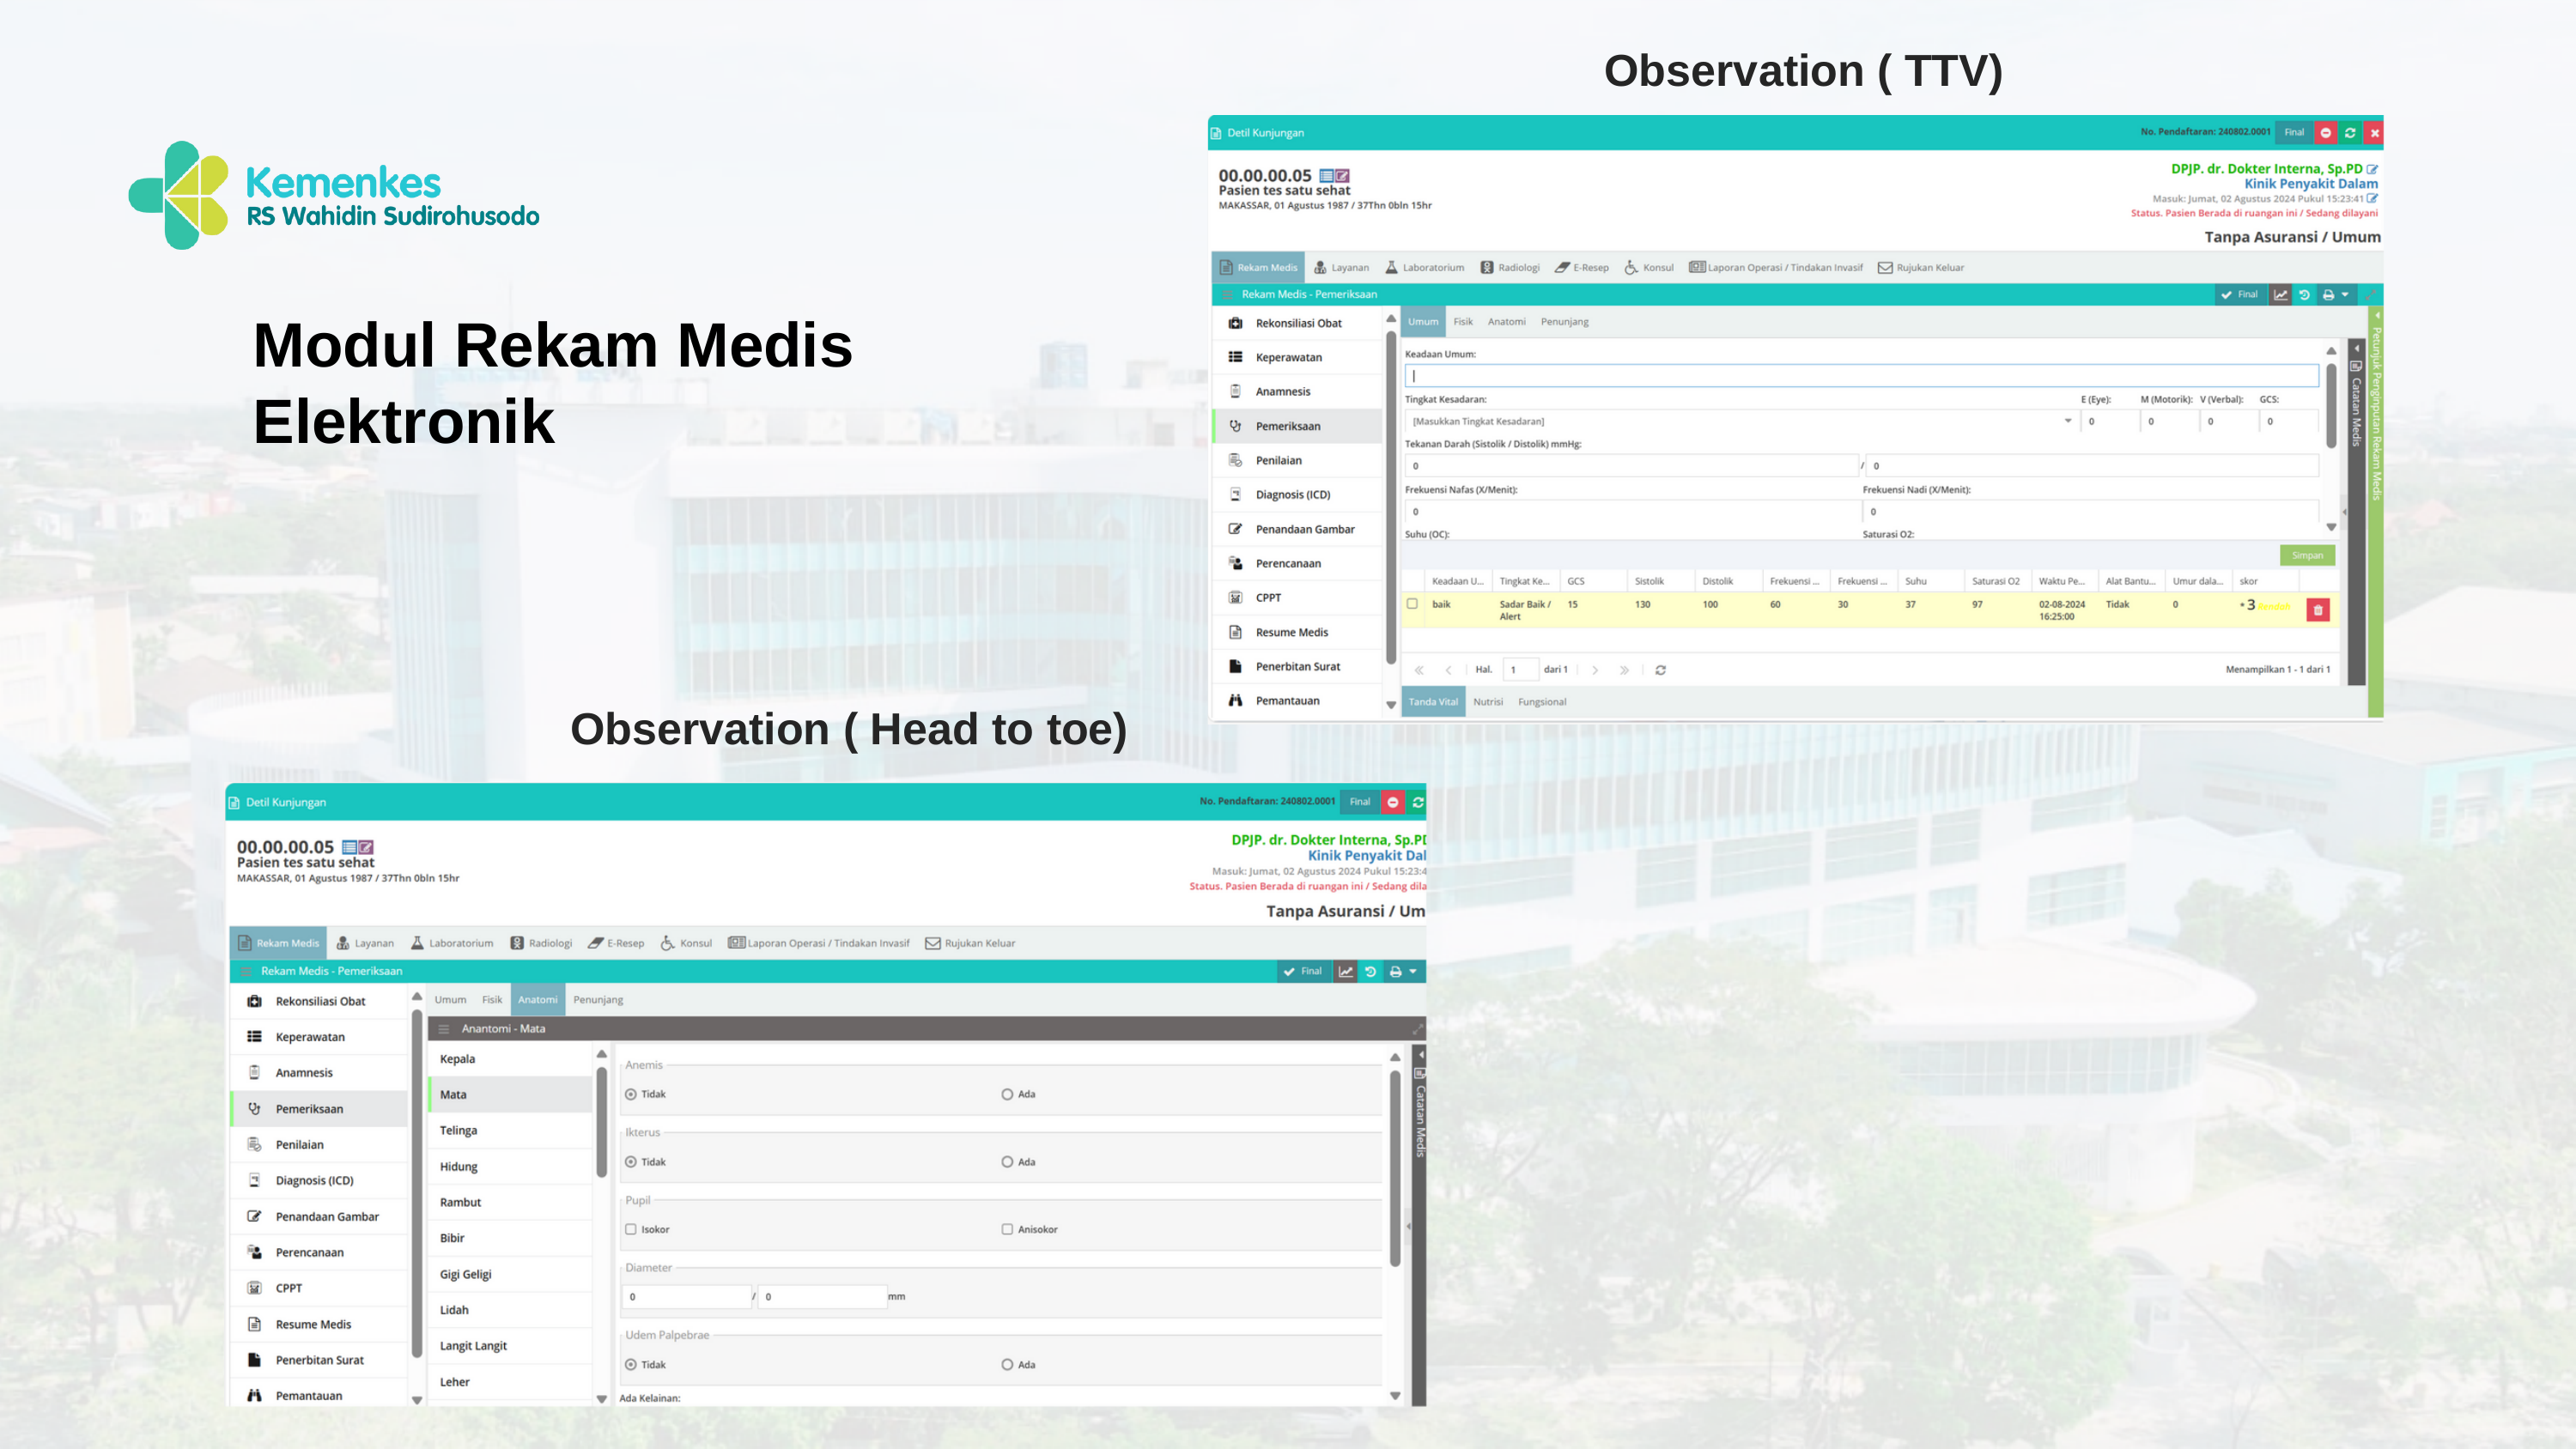

Observation ( TTV)

Modul Rekam Medis Elektronik
Observation ( Head to toe)